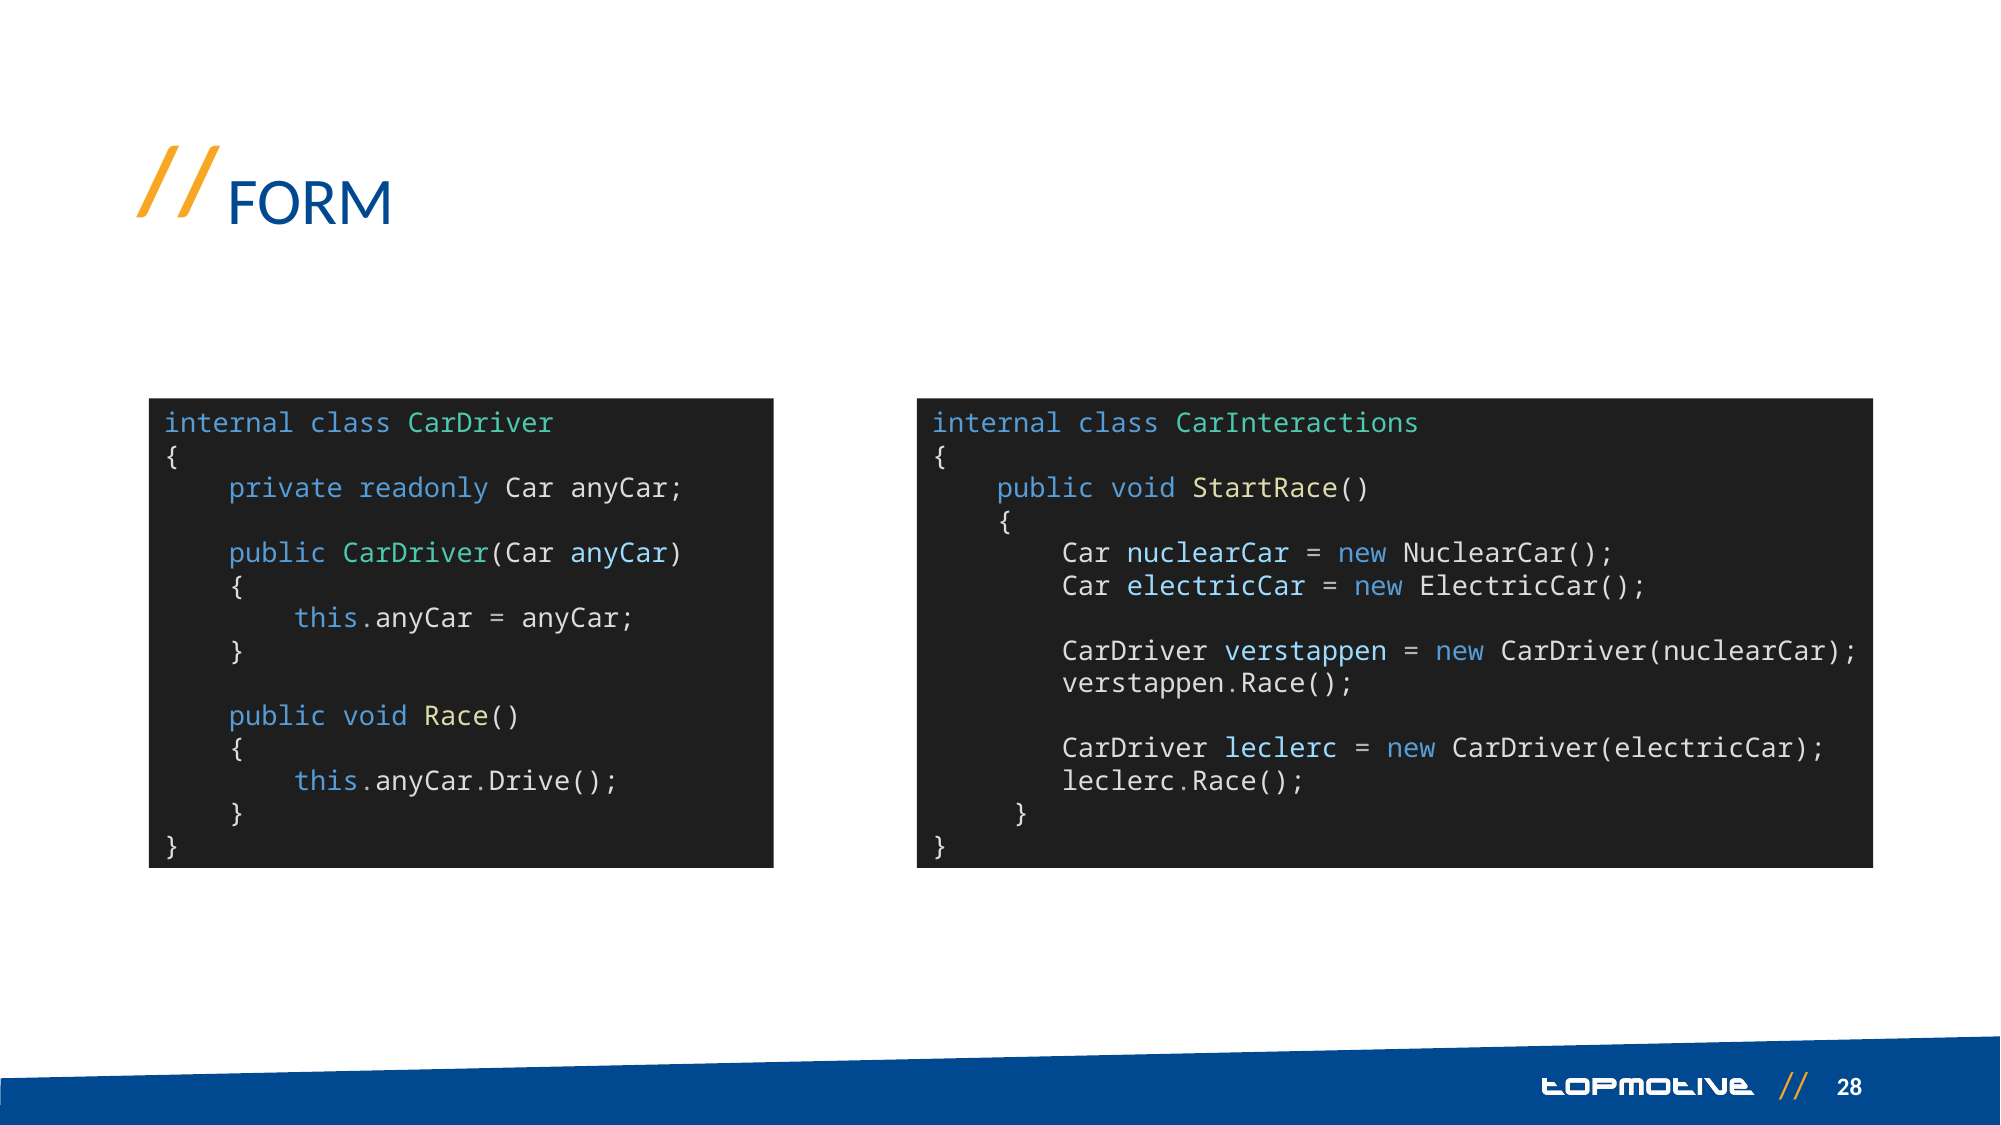

# FORM
internal class CarDriver
{
    private readonly Car anyCar;

    public CarDriver(Car anyCar)
    {
        this.anyCar = anyCar;
    }

    public void Race()
    {
        this.anyCar.Drive();
    }
}
internal class CarInteractions
{
    public void StartRace()
    {
        Car nuclearCar = new NuclearCar();
        Car electricCar = new ElectricCar();

        CarDriver verstappen = new CarDriver(nuclearCar);
        verstappen.Race();

        CarDriver leclerc = new CarDriver(electricCar);
        leclerc.Race();
     }
}
28